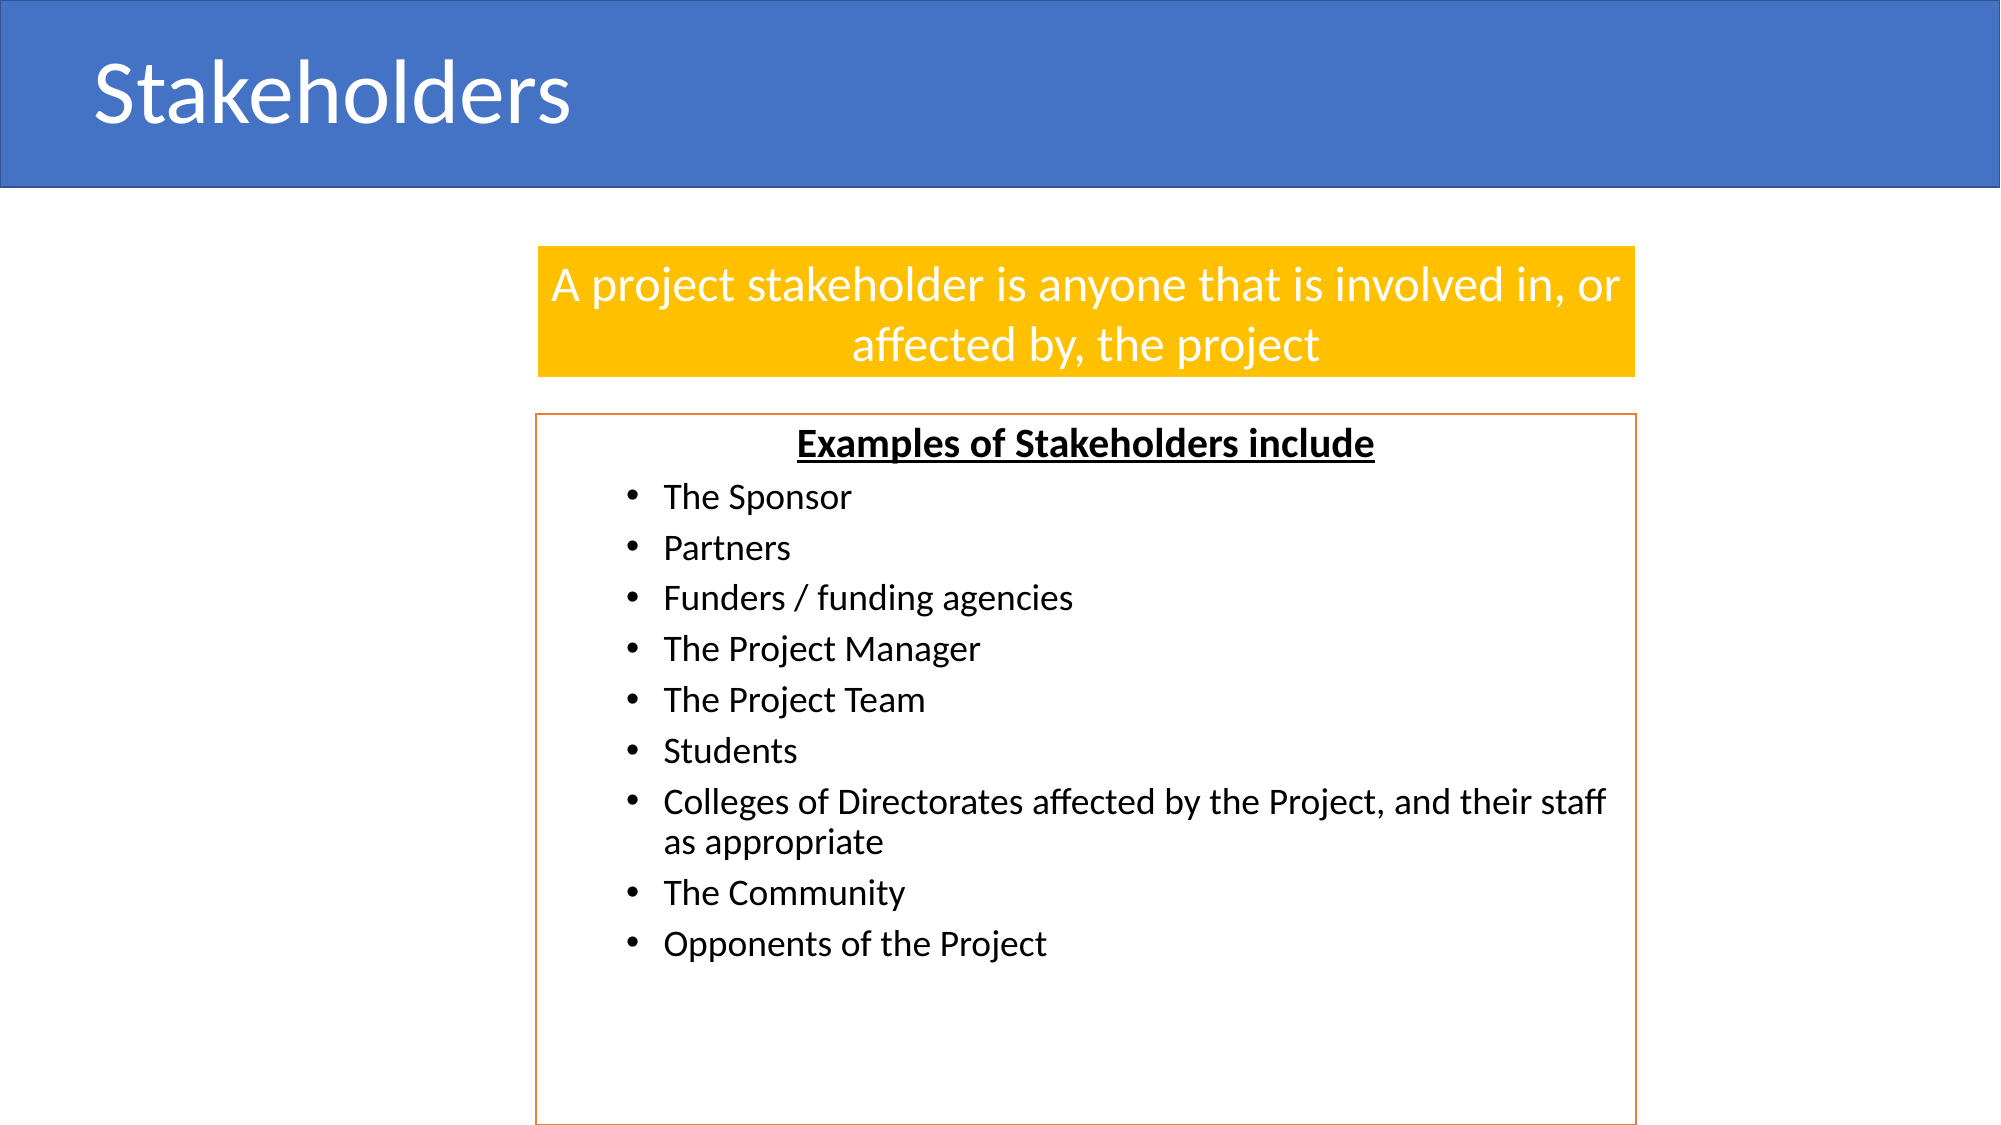

# Stakeholders
A project stakeholder is anyone that is involved in, or affected by, the project
Examples of Stakeholders include
The Sponsor
Partners
Funders / funding agencies
The Project Manager
The Project Team
Students
Colleges of Directorates affected by the Project, and their staff as appropriate
The Community
Opponents of the Project